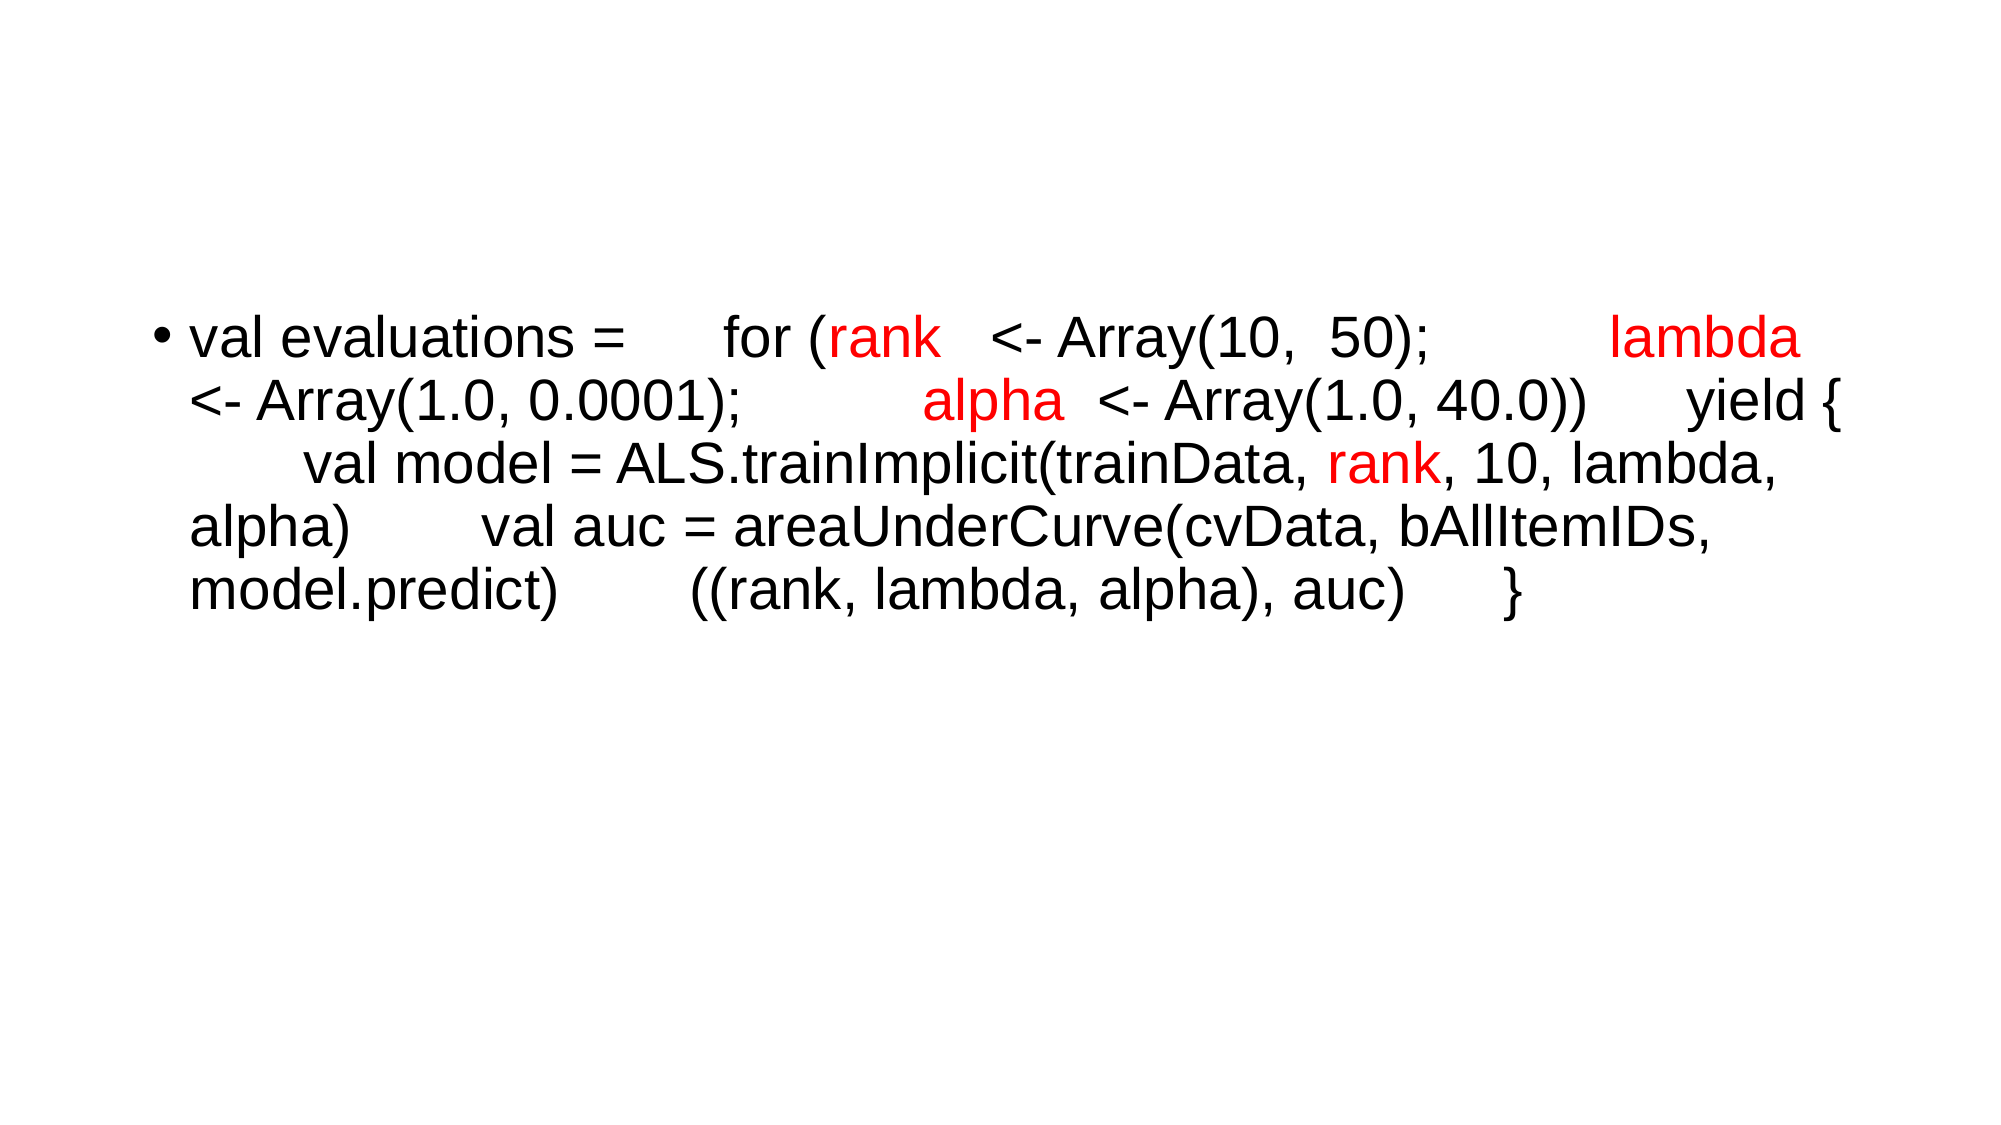

#
val evaluations =      for (rank   <- Array(10,  50);           lambda <- Array(1.0, 0.0001);           alpha  <- Array(1.0, 40.0))      yield {        val model = ALS.trainImplicit(trainData, rank, 10, lambda, alpha)        val auc = areaUnderCurve(cvData, bAllItemIDs, model.predict)        ((rank, lambda, alpha), auc)      }